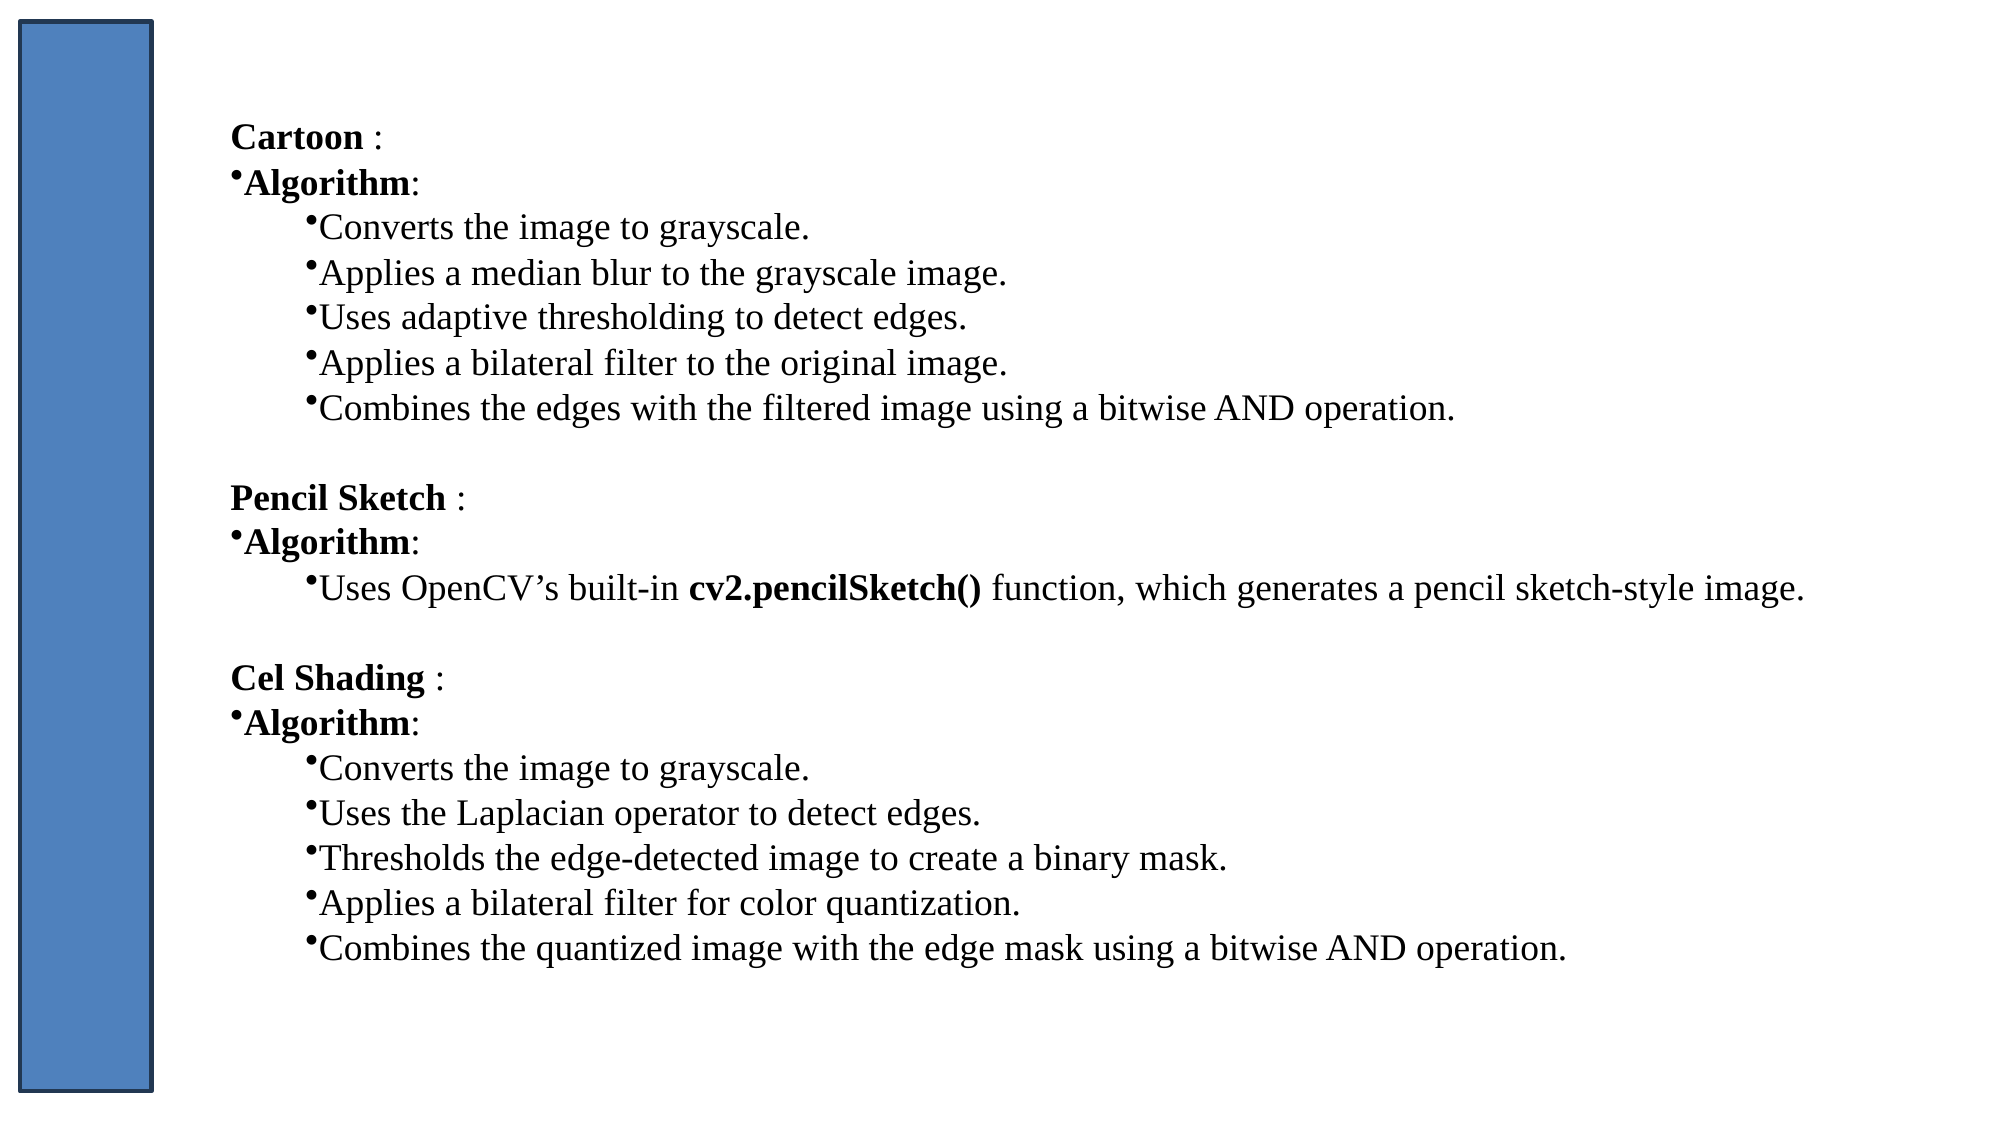

Cartoon :
Algorithm:
Converts the image to grayscale.
Applies a median blur to the grayscale image.
Uses adaptive thresholding to detect edges.
Applies a bilateral filter to the original image.
Combines the edges with the filtered image using a bitwise AND operation.

Pencil Sketch :
Algorithm:
Uses OpenCV’s built-in cv2.pencilSketch() function, which generates a pencil sketch-style image.

Cel Shading :
Algorithm:
Converts the image to grayscale.
Uses the Laplacian operator to detect edges.
Thresholds the edge-detected image to create a binary mask.
Applies a bilateral filter for color quantization.
Combines the quantized image with the edge mask using a bitwise AND operation.